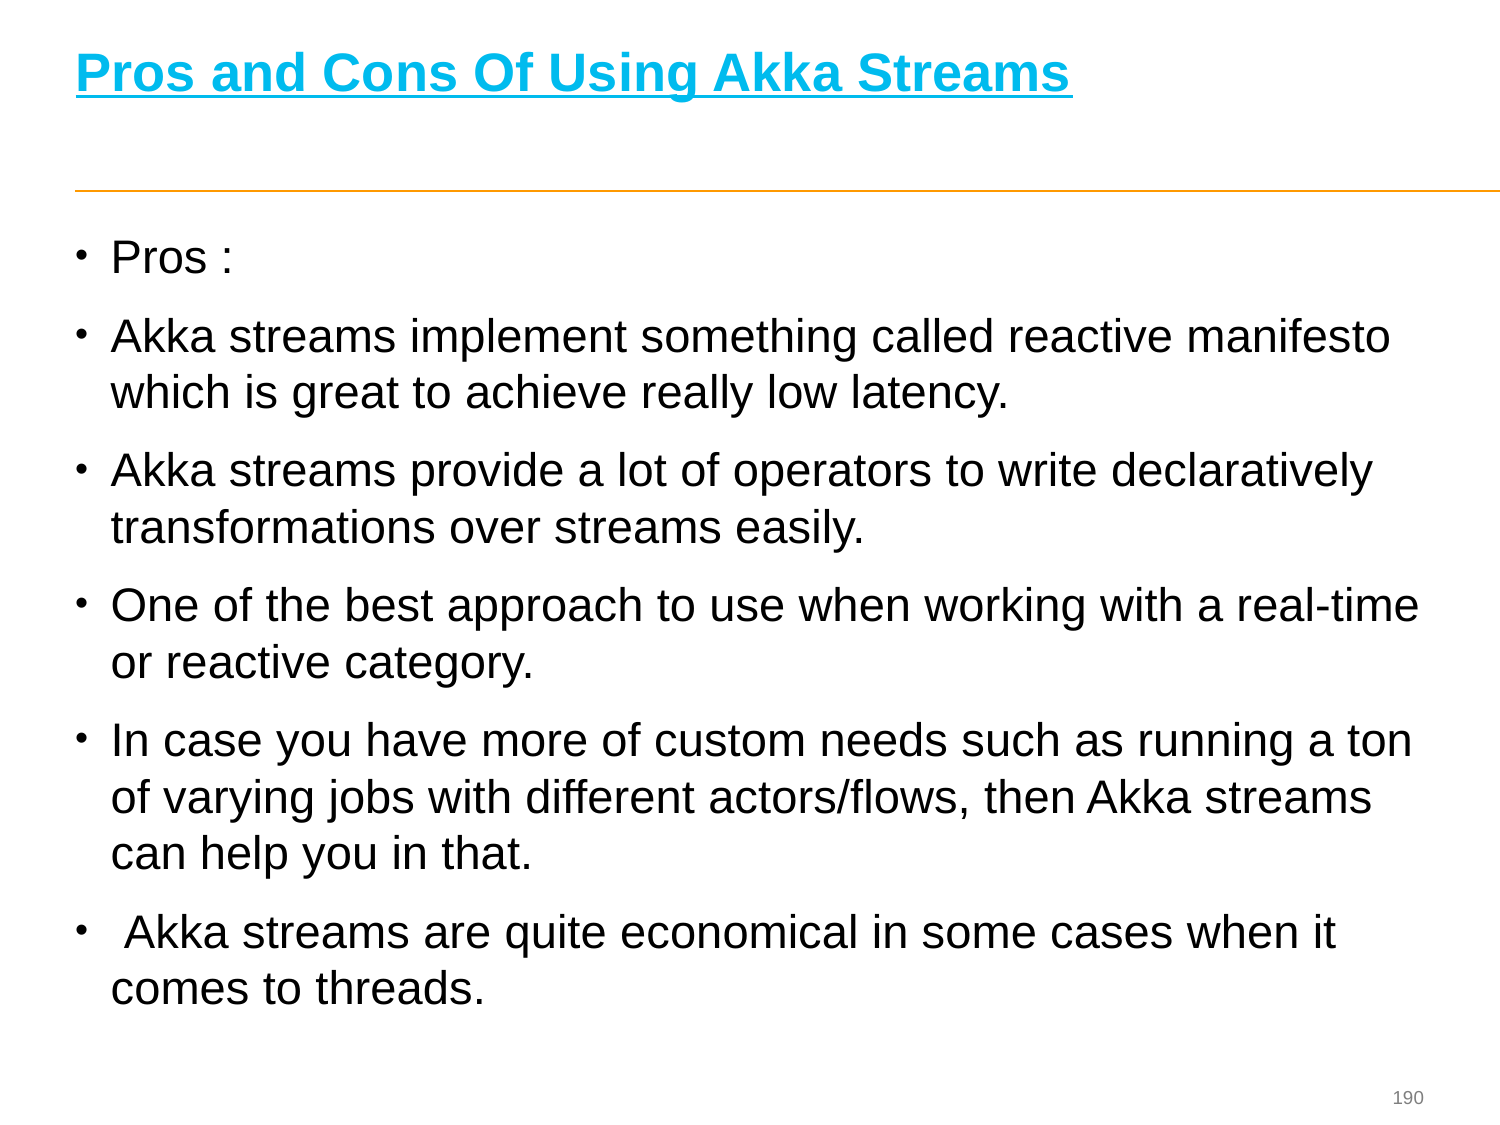

# Pros and Cons Of Using Akka Streams
Pros :
Akka streams implement something called reactive manifesto which is great to achieve really low latency.
Akka streams provide a lot of operators to write declaratively transformations over streams easily.
One of the best approach to use when working with a real-time or reactive category.
In case you have more of custom needs such as running a ton of varying jobs with different actors/flows, then Akka streams can help you in that.
 Akka streams are quite economical in some cases when it comes to threads.